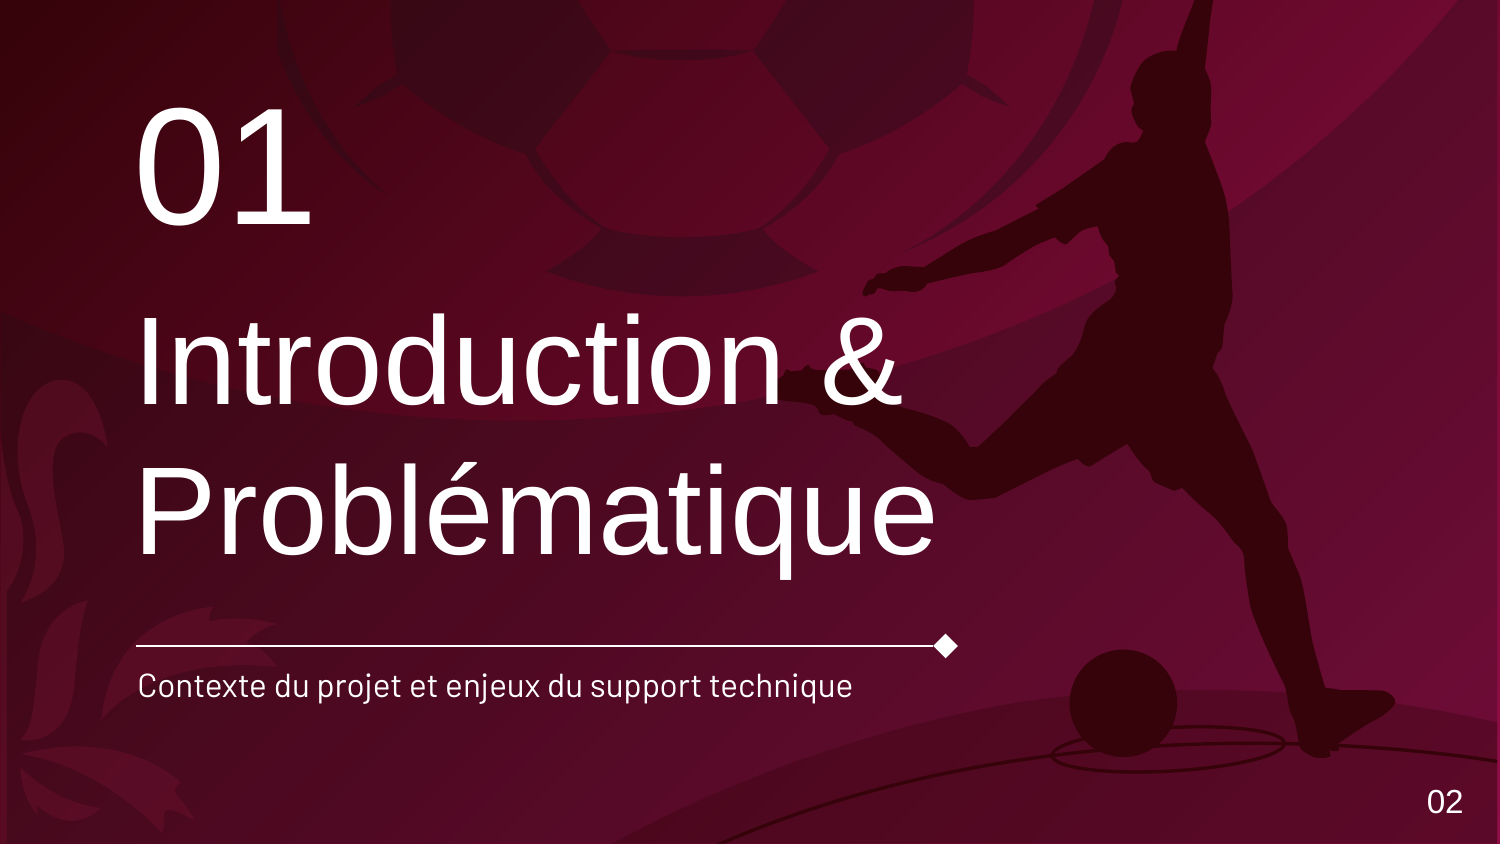

01
Introduction & Problématique

Contexte du projet et enjeux du support technique

02